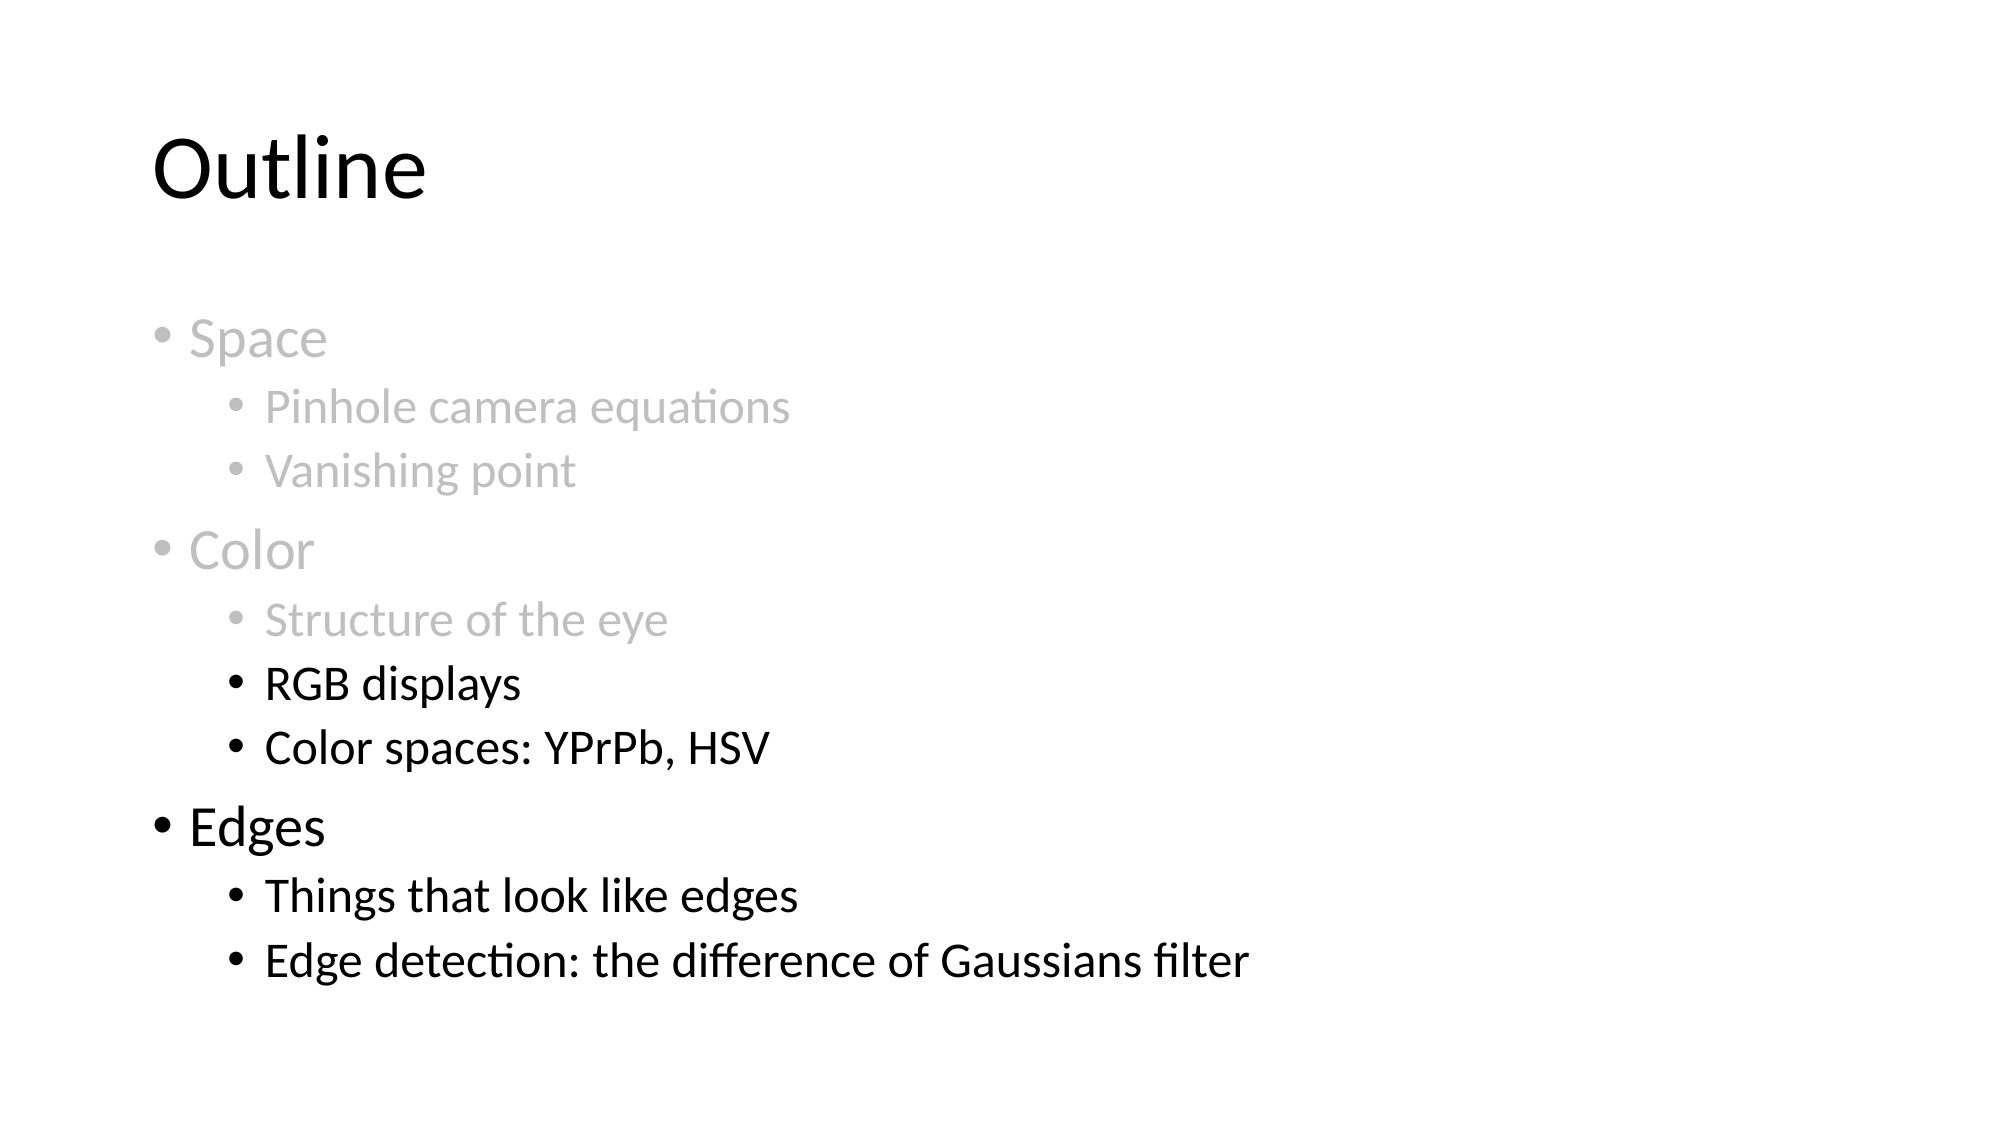

# Outline
Space
Pinhole camera equations
Vanishing point
Color
Structure of the eye
RGB displays
Color spaces: YPrPb, HSV
Edges
Things that look like edges
Edge detection: the difference of Gaussians filter